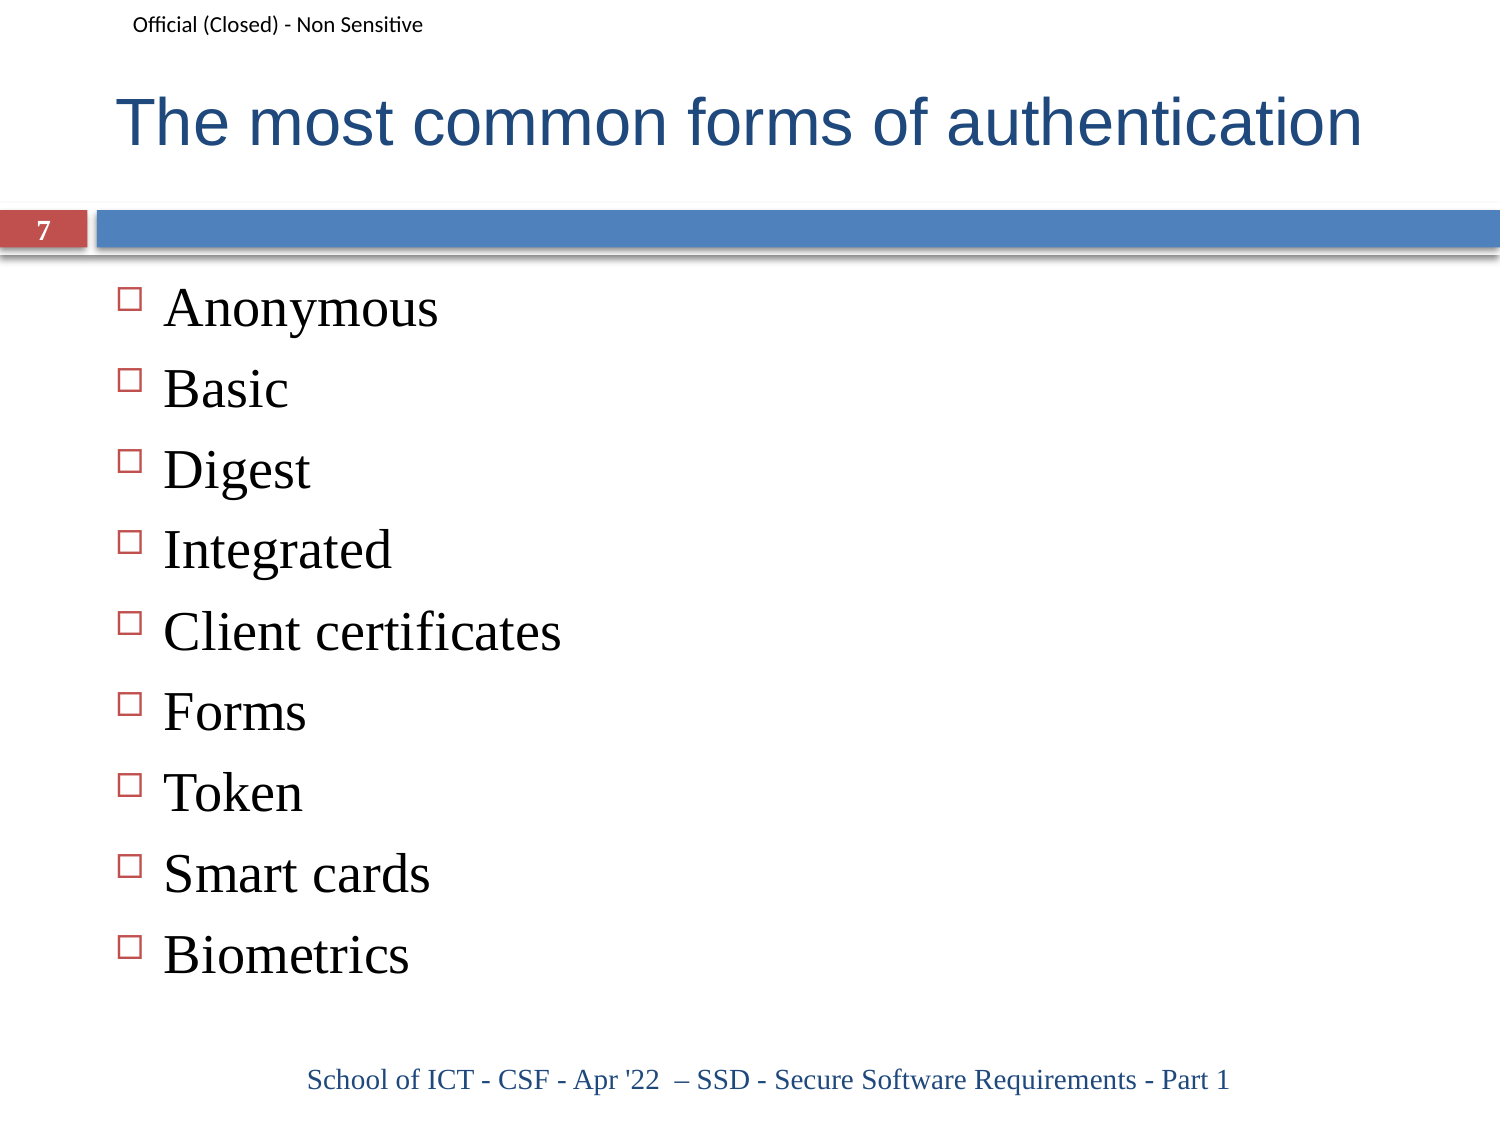

# The most common forms of authentication
7
Anonymous
Basic
Digest
Integrated
Client certificates
Forms
Token
Smart cards
Biometrics
School of ICT - CSF - Apr '22  – SSD - Secure Software Requirements - Part 1